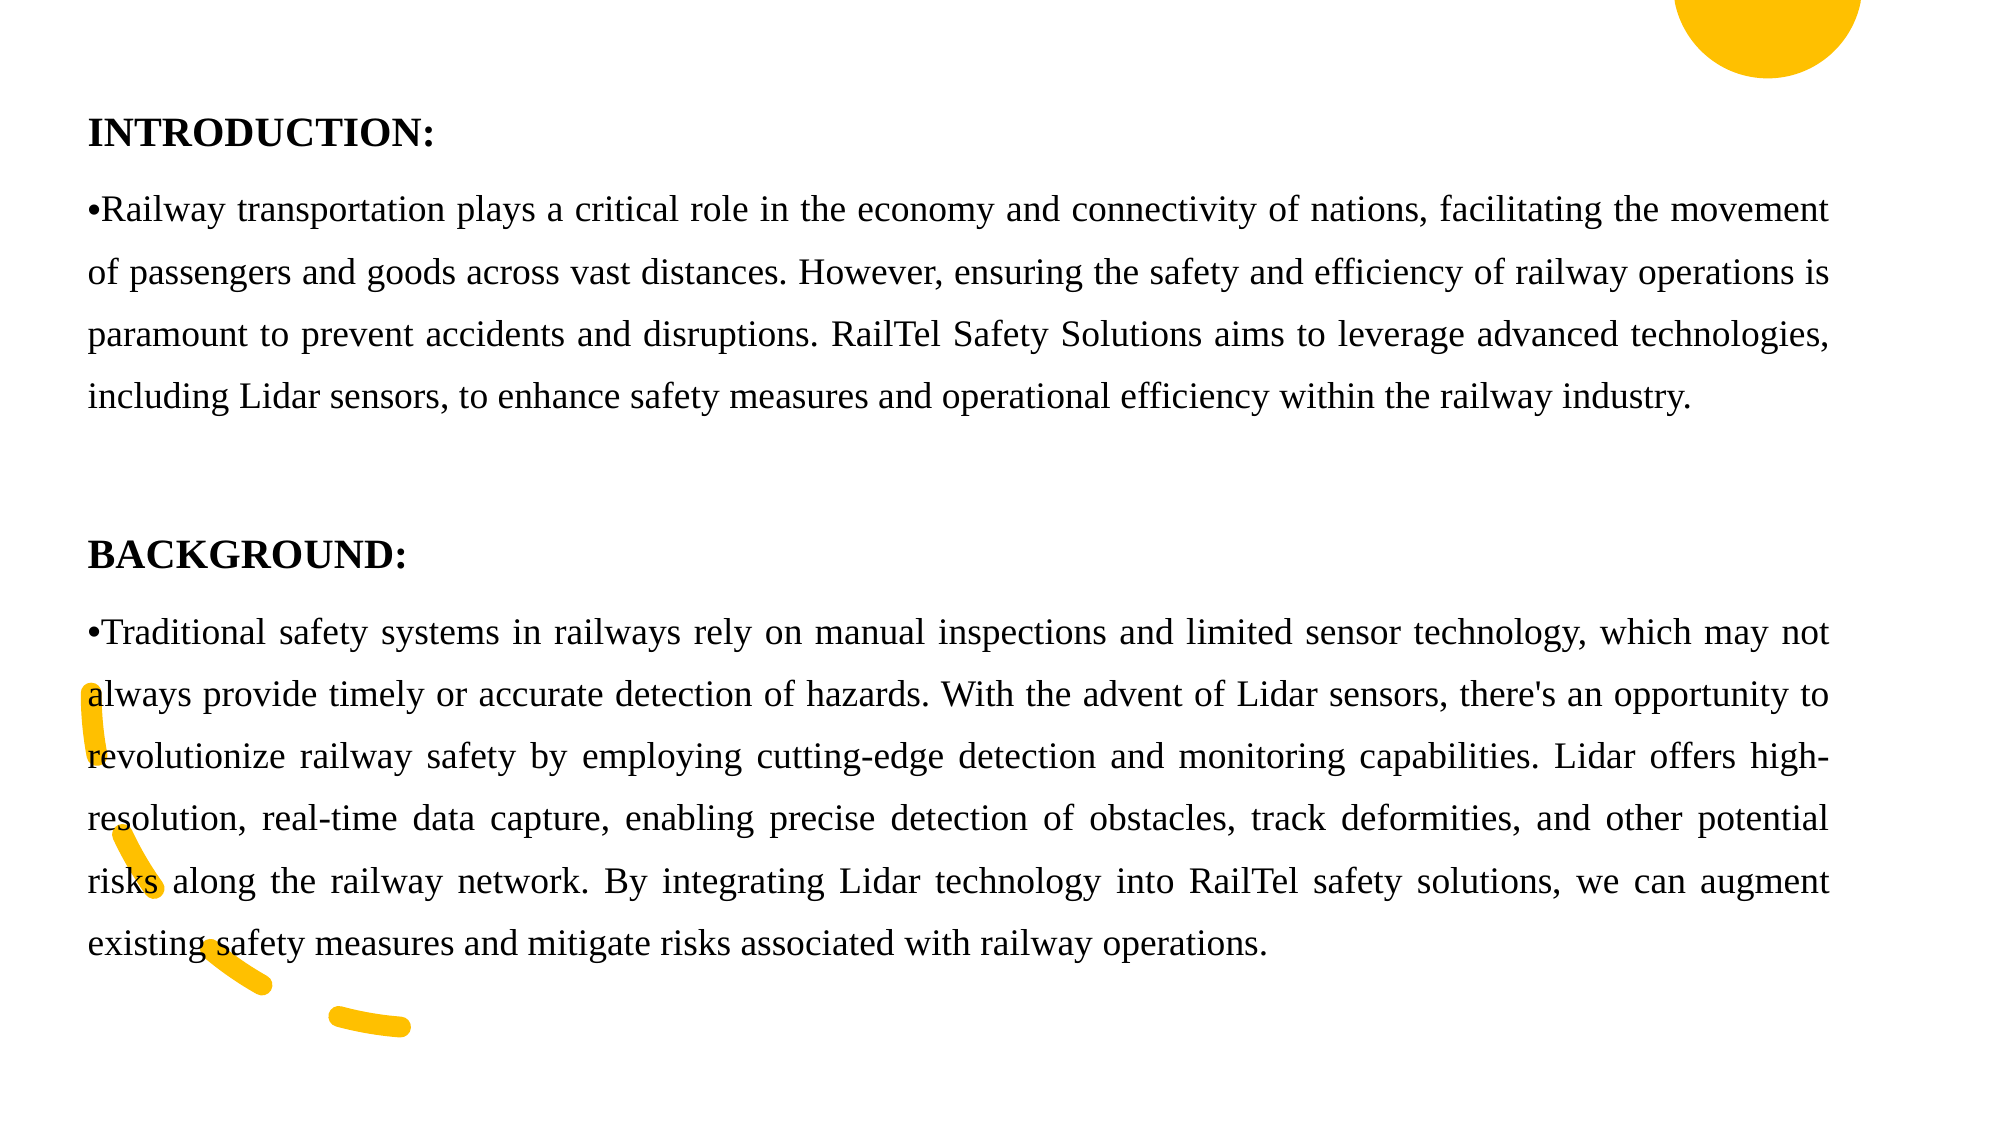

INTRODUCTION:
Railway transportation plays a critical role in the economy and connectivity of nations, facilitating the movement of passengers and goods across vast distances. However, ensuring the safety and efficiency of railway operations is paramount to prevent accidents and disruptions. RailTel Safety Solutions aims to leverage advanced technologies, including Lidar sensors, to enhance safety measures and operational efficiency within the railway industry.

BACKGROUND:
Traditional safety systems in railways rely on manual inspections and limited sensor technology, which may not always provide timely or accurate detection of hazards. With the advent of Lidar sensors, there's an opportunity to revolutionize railway safety by employing cutting-edge detection and monitoring capabilities. Lidar offers high-resolution, real-time data capture, enabling precise detection of obstacles, track deformities, and other potential risks along the railway network. By integrating Lidar technology into RailTel safety solutions, we can augment existing safety measures and mitigate risks associated with railway operations.